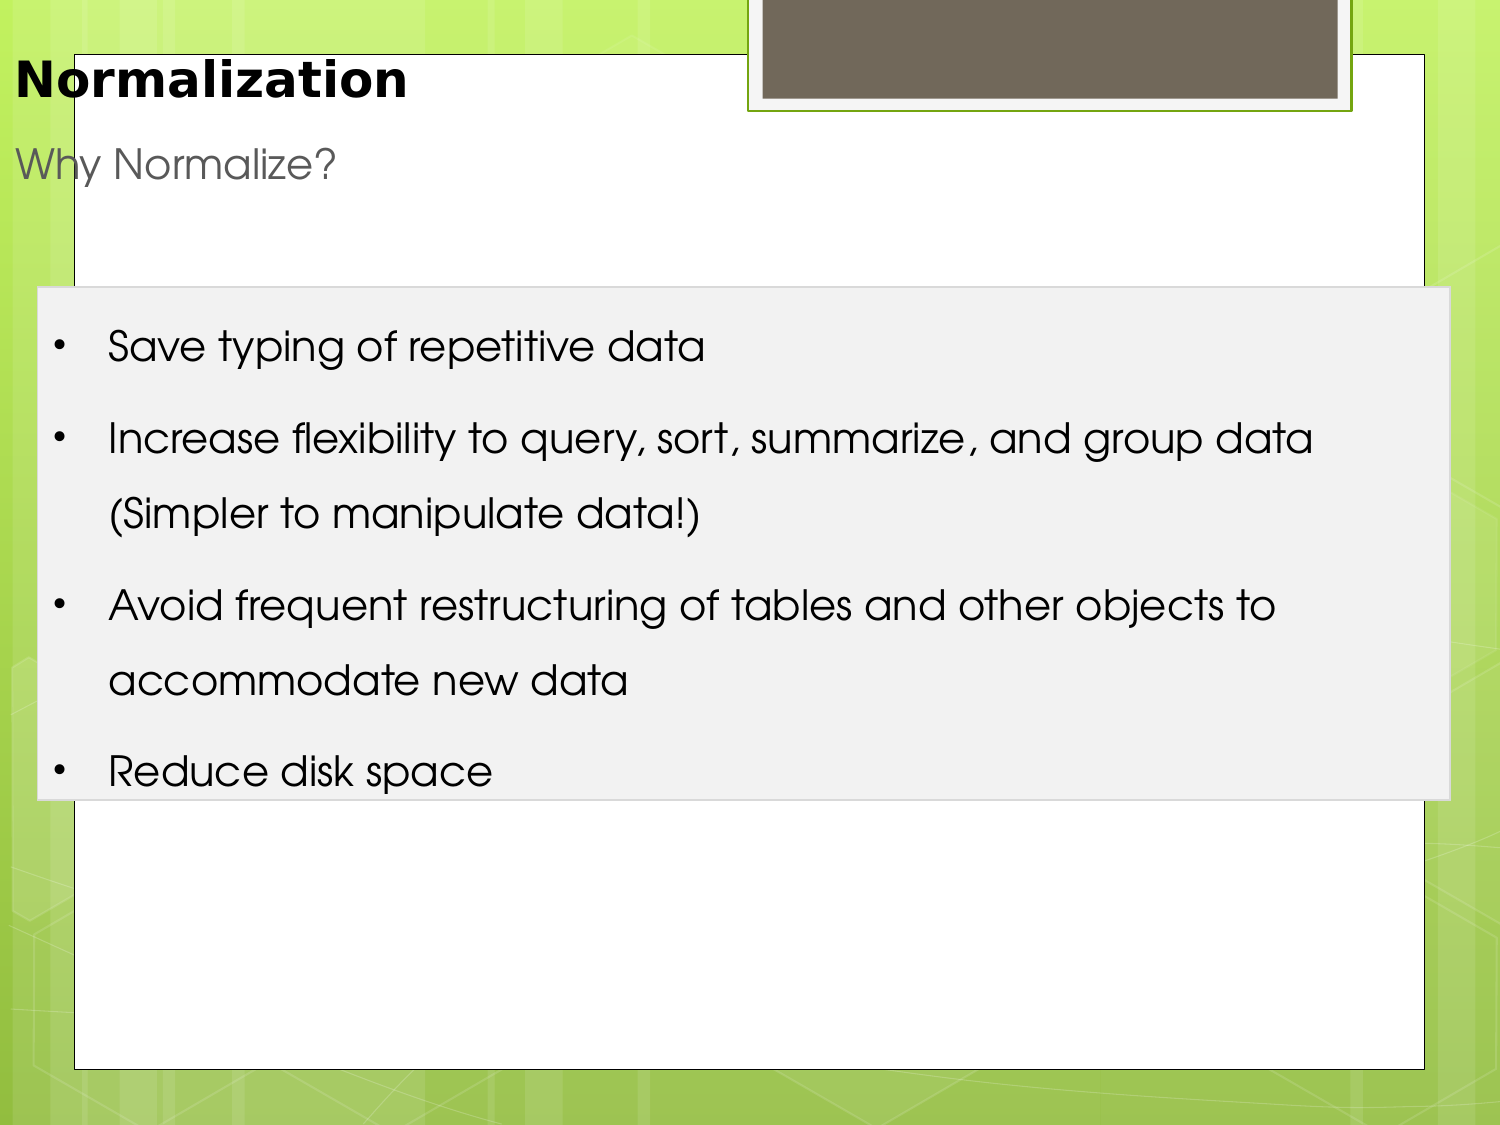

Normalization

# Why Normalize?
Save typing of repetitive data
Increase flexibility to query, sort, summarize, and group data (Simpler to manipulate data!)
Avoid frequent restructuring of tables and other objects to accommodate new data
Reduce disk space